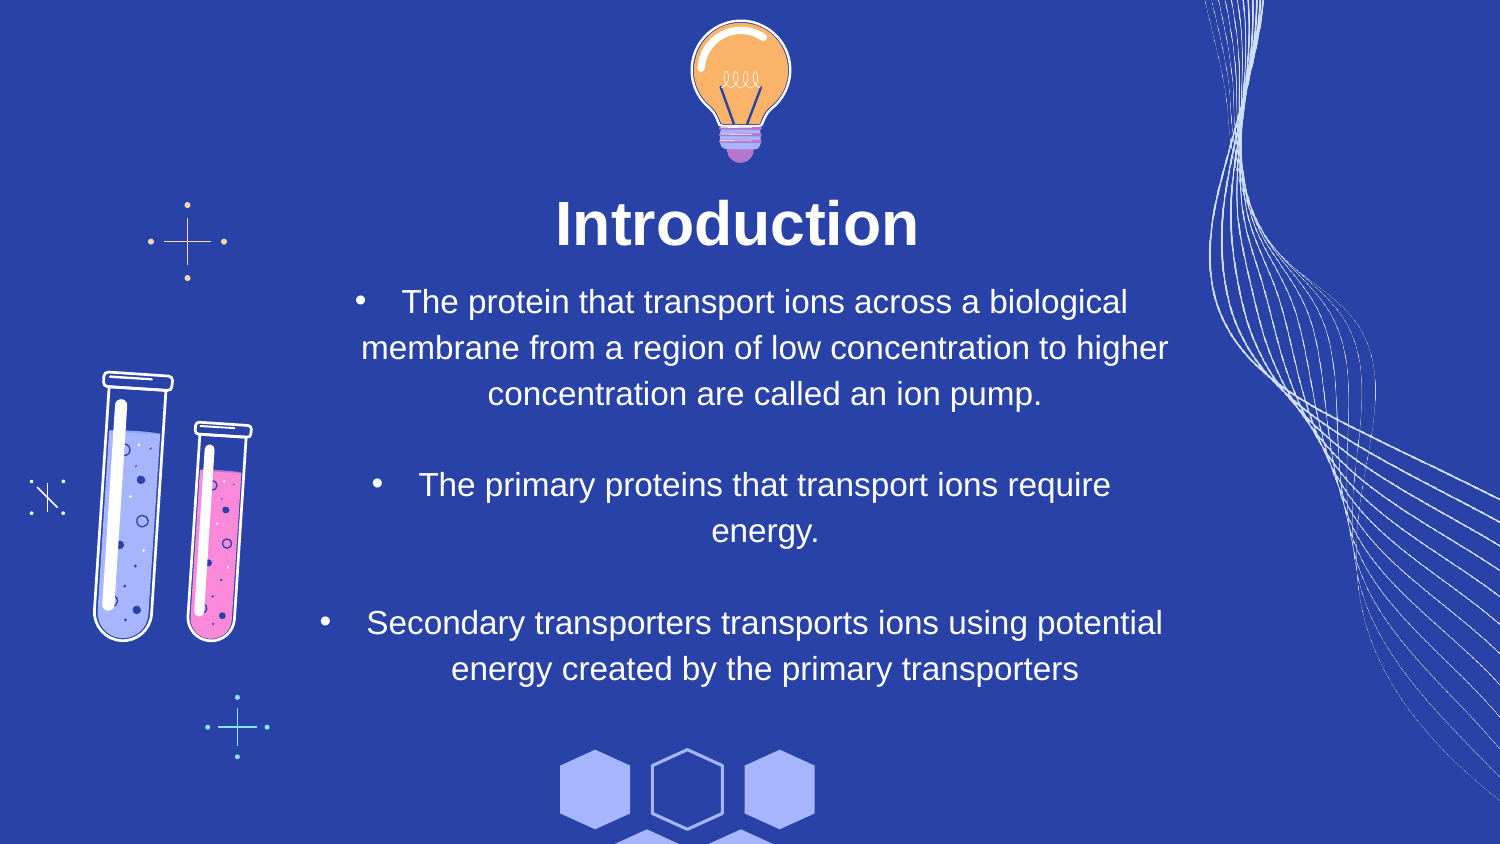

11th grade

# Introduction
The protein that transport ions across a biological membrane from a region of low concentration to higher concentration are called an ion pump.

The primary proteins that transport ions require energy.

Secondary transporters transports ions using potential energy created by the primary transporters

A short overview
Ion Pumps
- Introduction & Examples